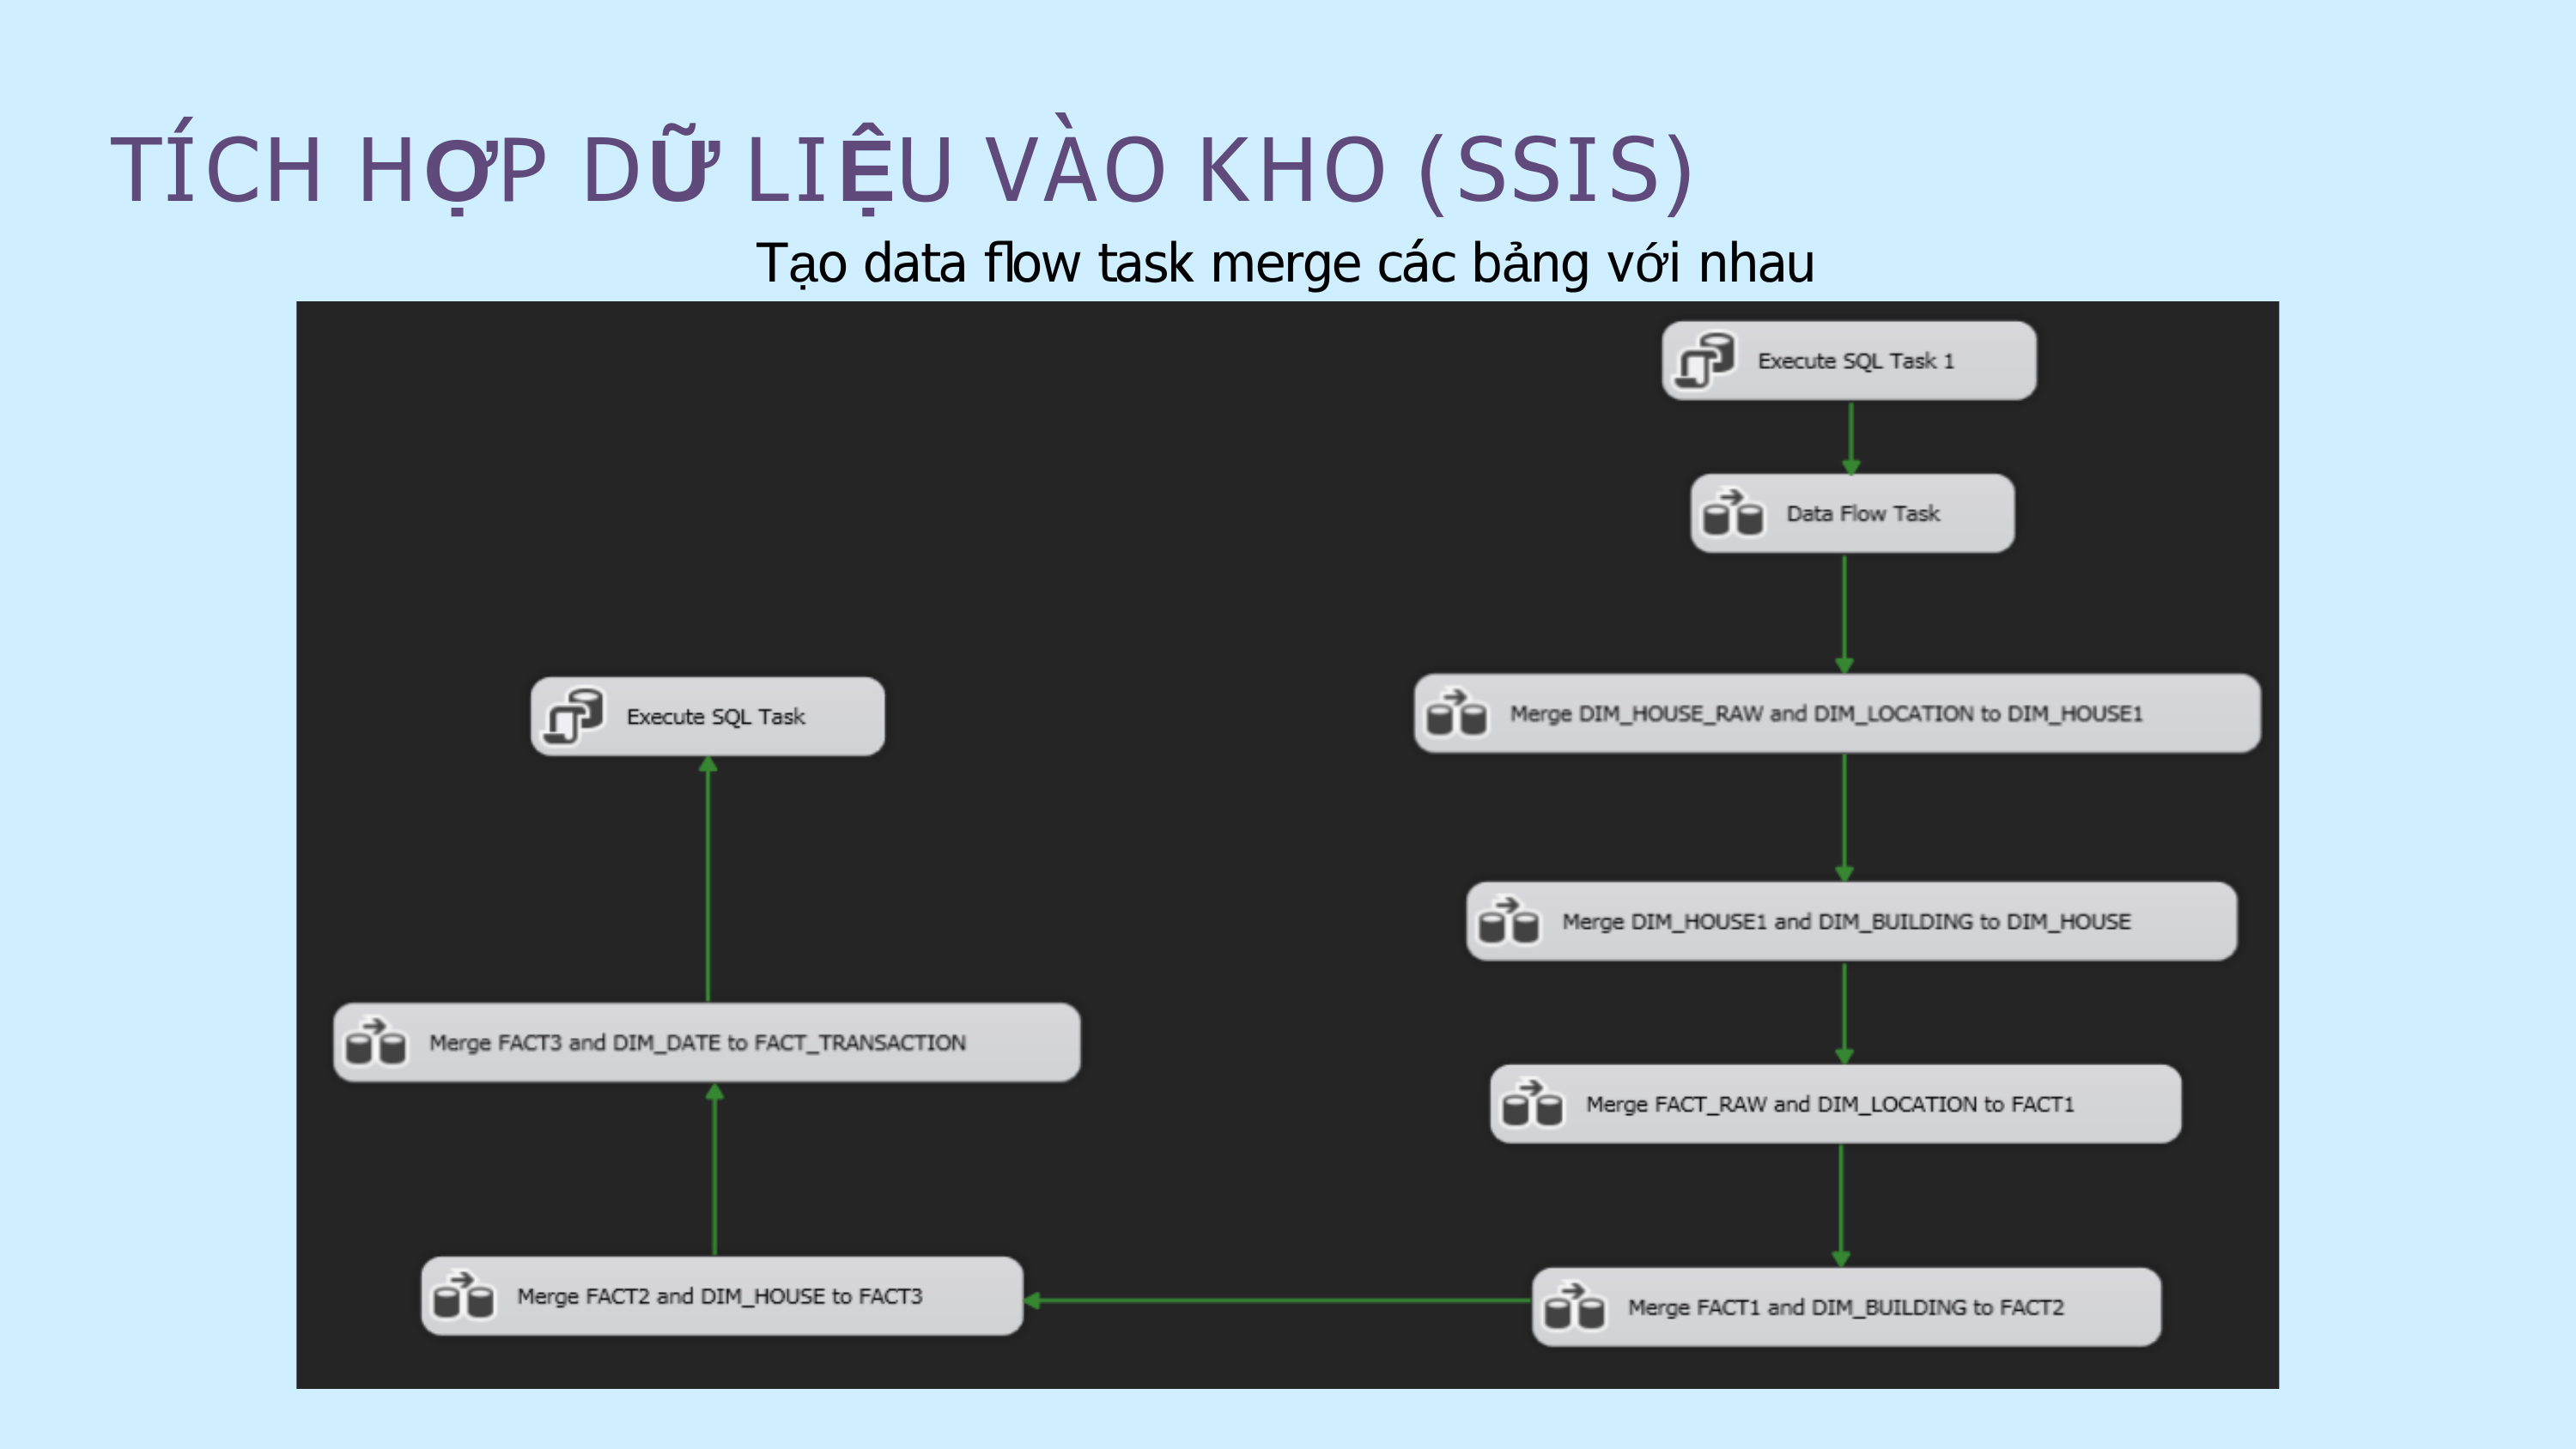

TÍCH HỢP DỮ LIỆU VÀO KHO (SSIS)
Tạo data flow task merge các bảng với nhau